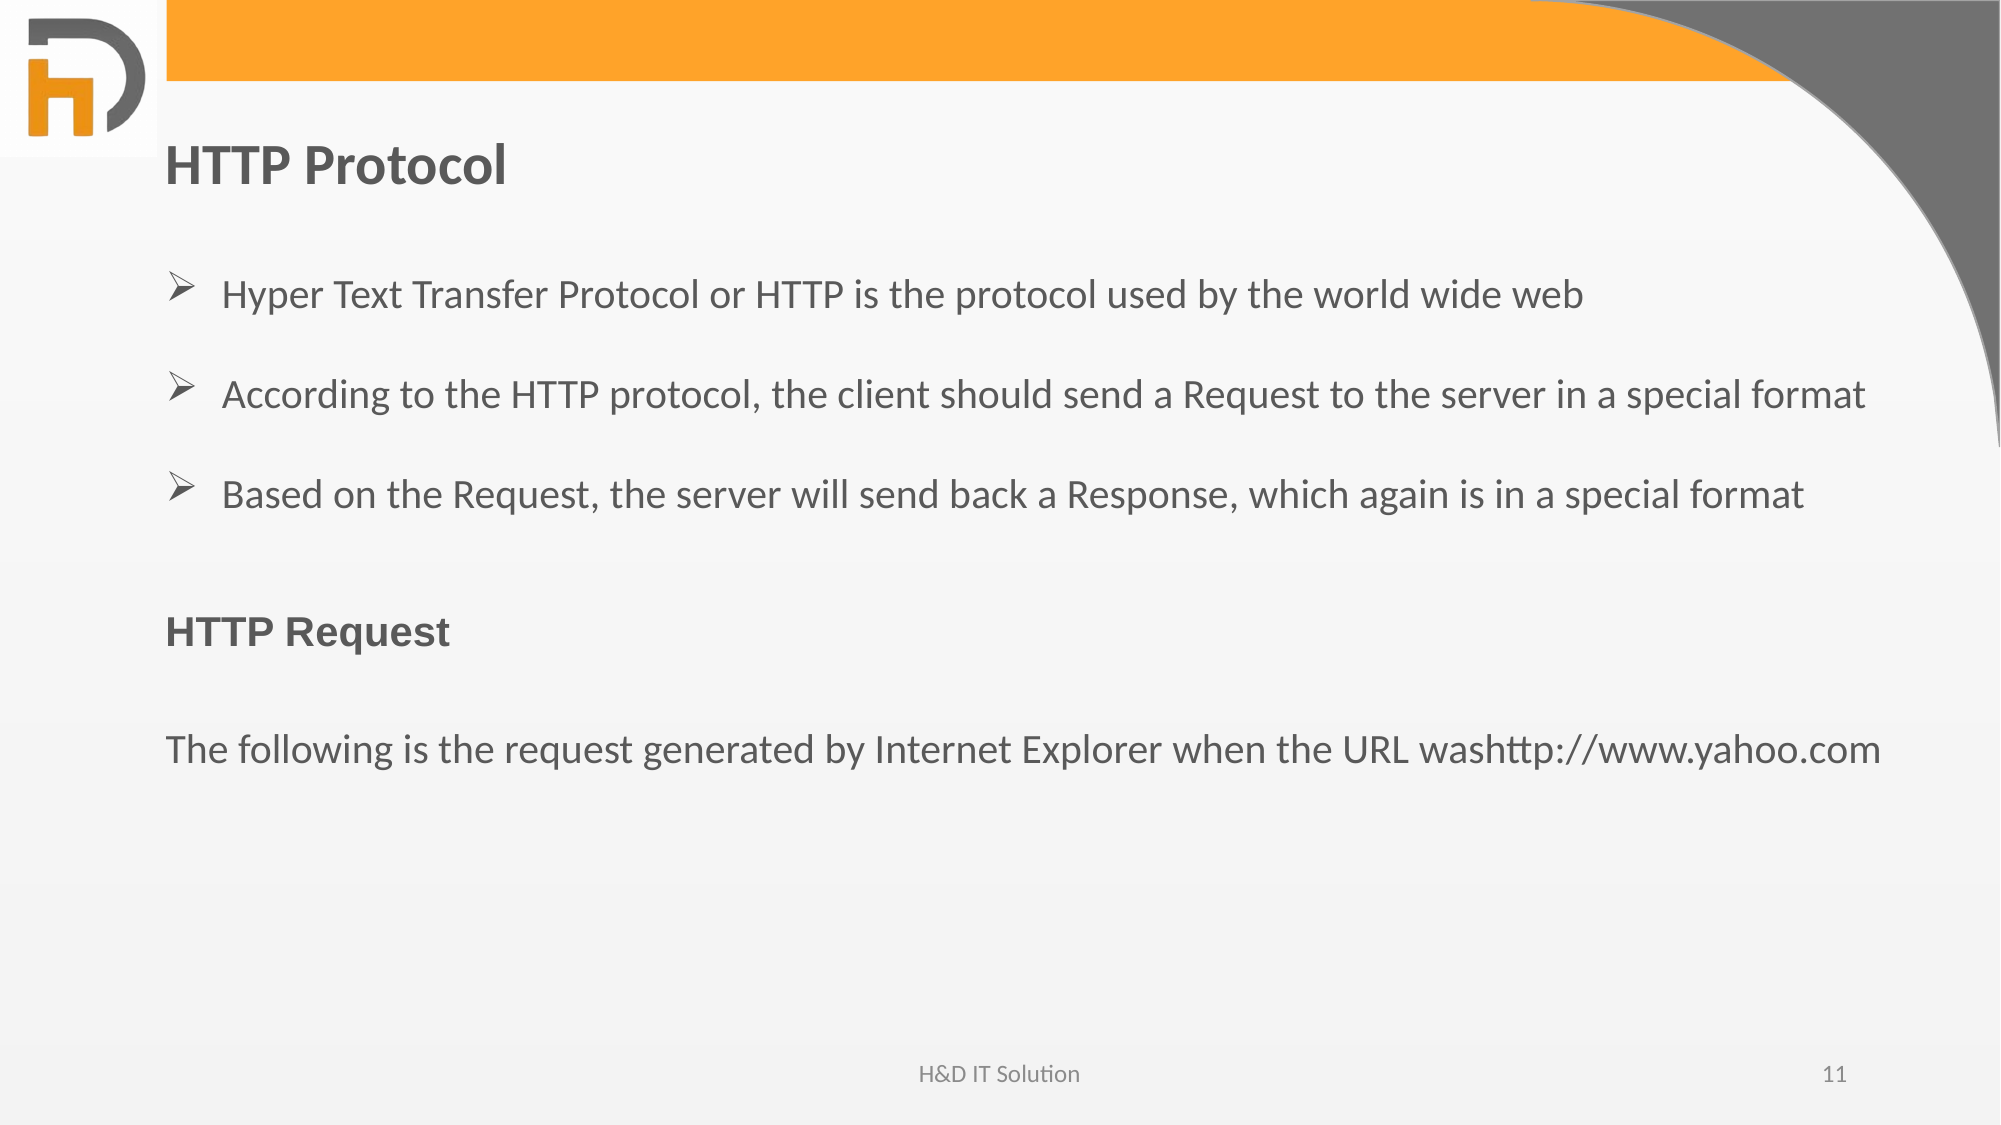

HTTP Protocol

Hyper Text Transfer Protocol or HTTP is the protocol used by the world wide web

According to the HTTP protocol, the client should send a Request to the server in a special format

Based on the Request, the server will send back a Response, which again is in a special format
HTTP Request
The following is the request generated by Internet Explorer when the URL washttp://www.yahoo.com
H&D IT Solution
11